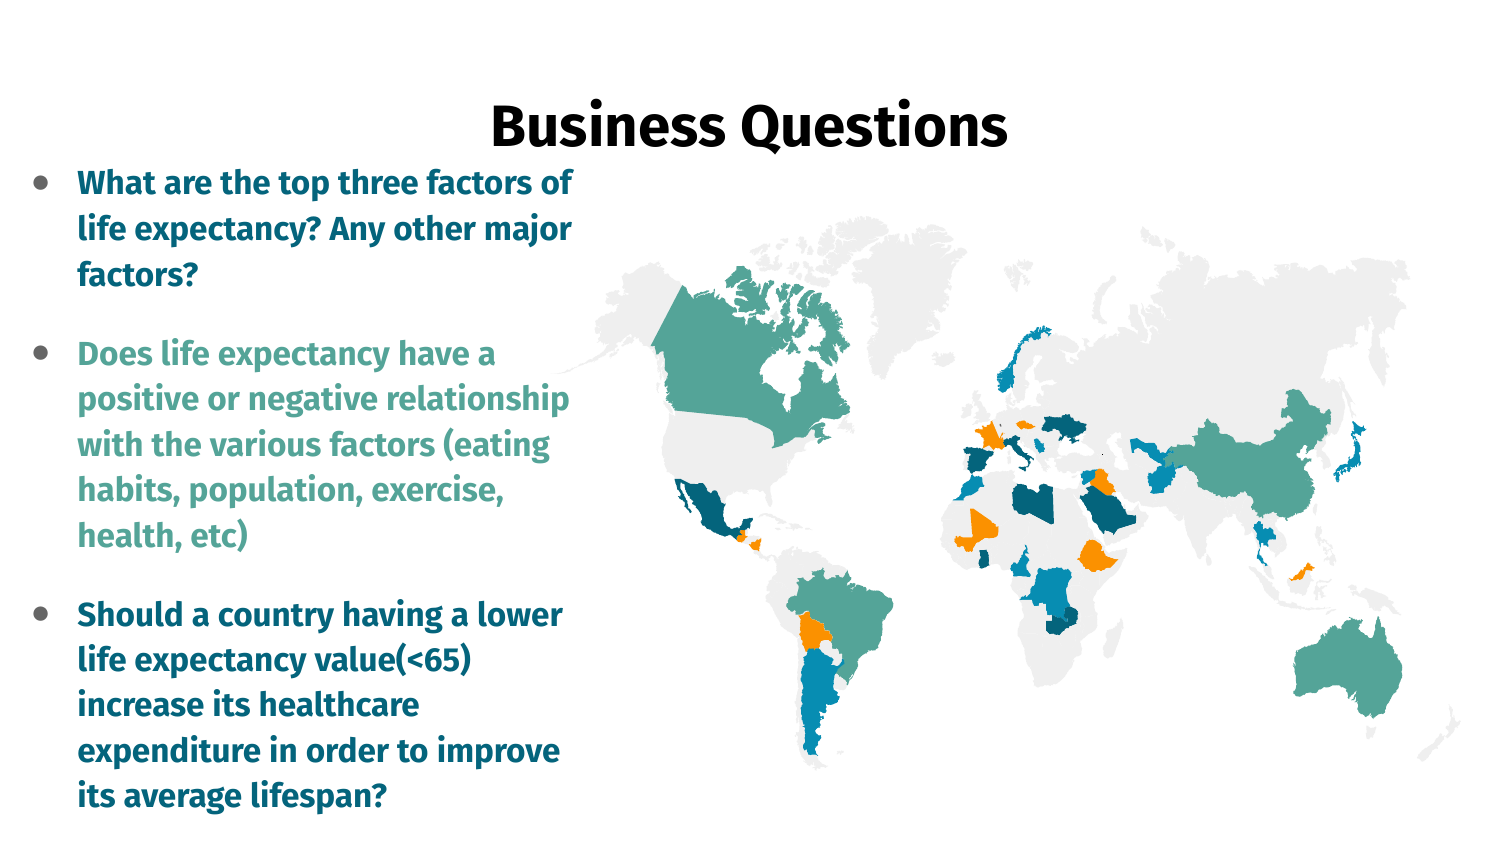

# Business Questions
What are the top three factors of life expectancy? Any other major factors?
Does life expectancy have a positive or negative relationship with the various factors (eating habits, population, exercise, health, etc)
Should a country having a lower life expectancy value(<65) increase its healthcare expenditure in order to improve its average lifespan?